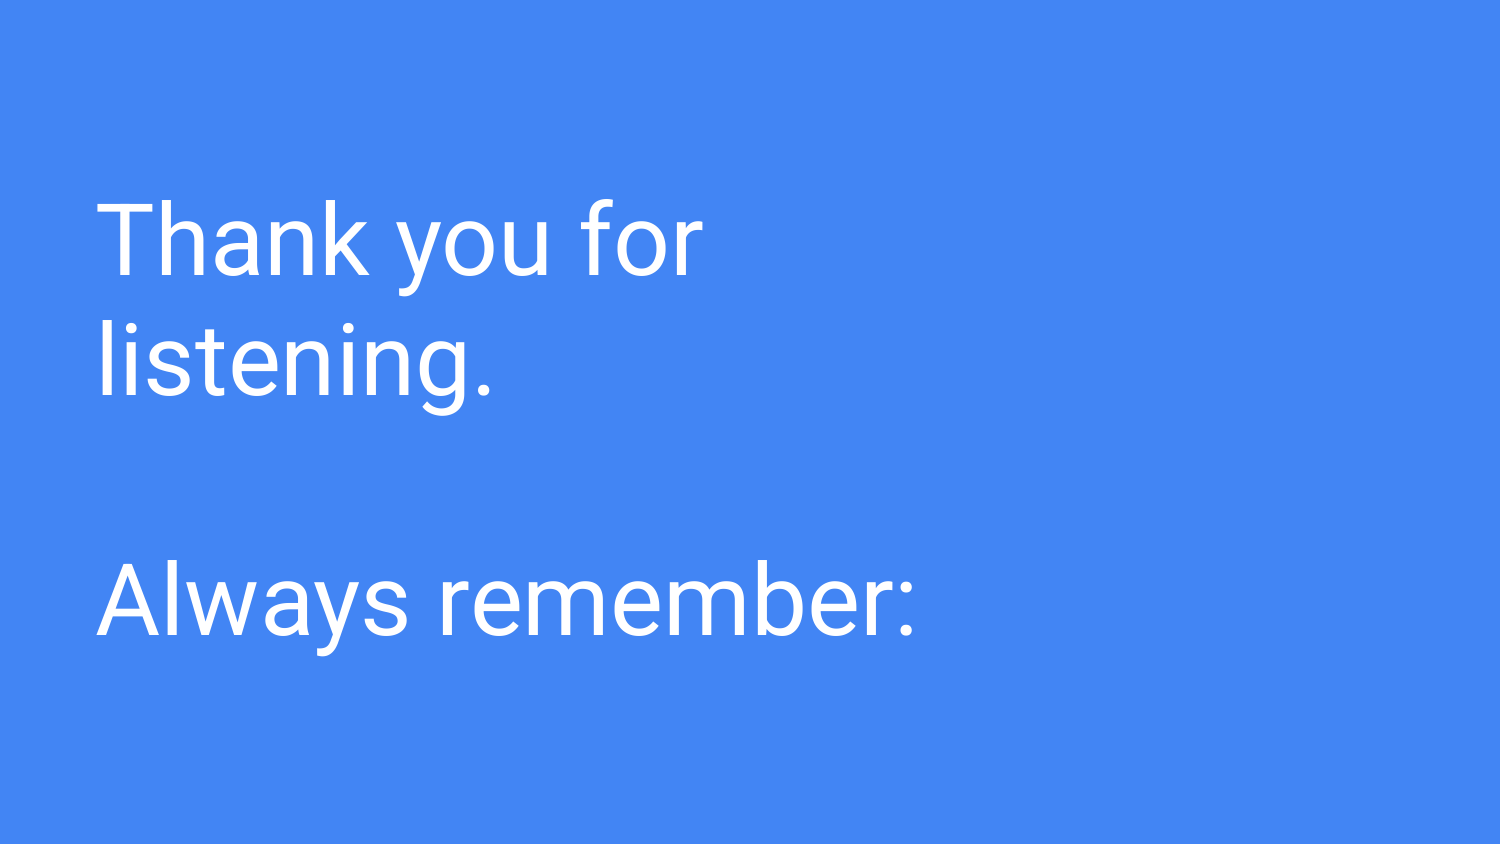

# Thank you for listening.

Always remember: